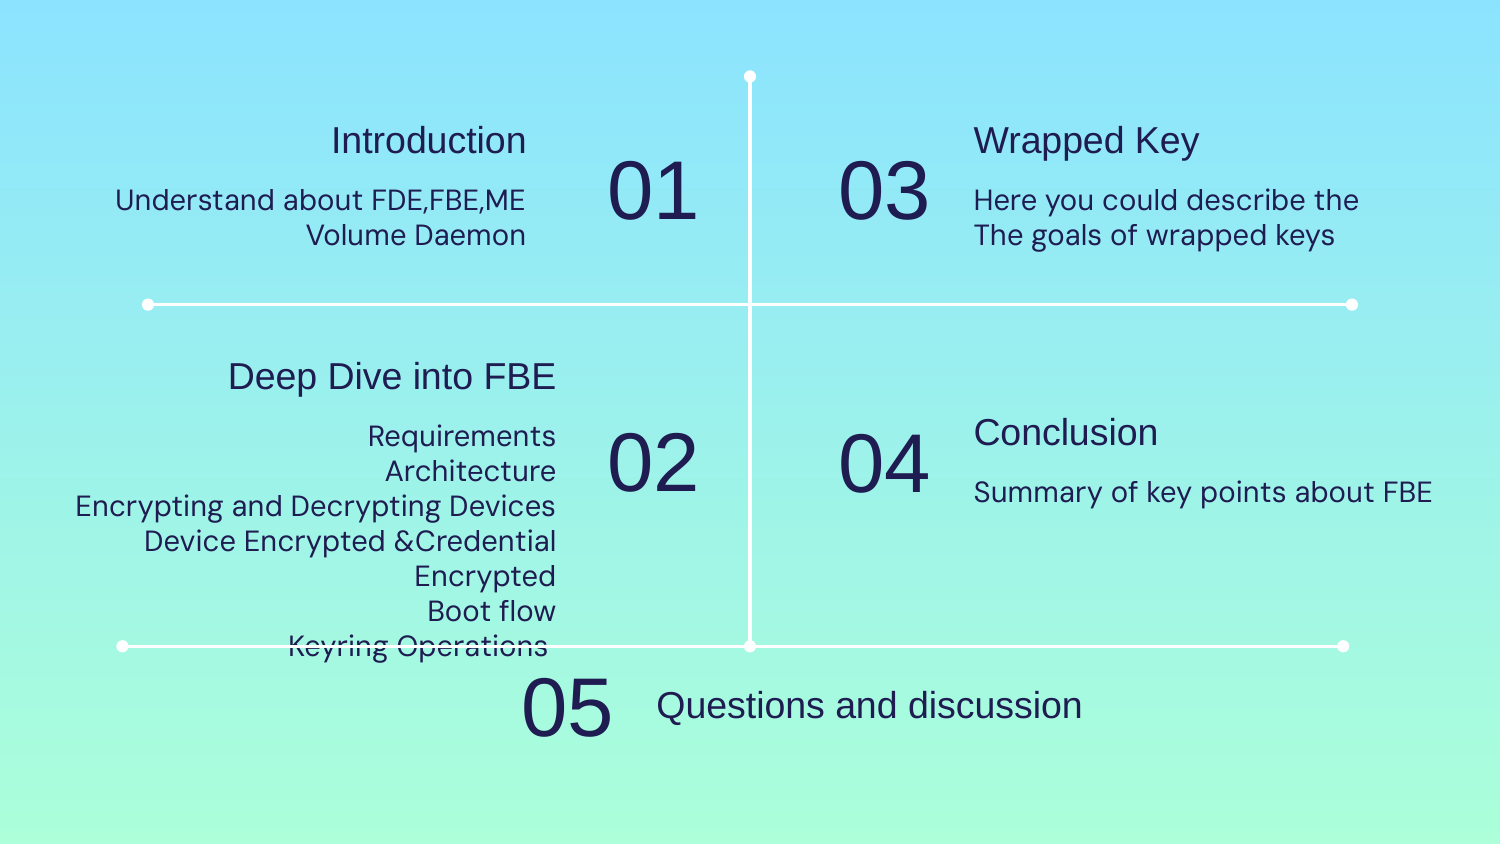

# Introduction
Wrapped Key
01
03
Understand about FDE,FBE,ME
Volume Daemon
Here you could describe the
The goals of wrapped keys
Deep Dive into FBE
Conclusion
02
04
Requirements
Architecture
Encrypting and Decrypting Devices
Device Encrypted &Credential Encrypted
Boot flow
Keyring Operations
Summary of key points about FBE
05
Questions and discussion